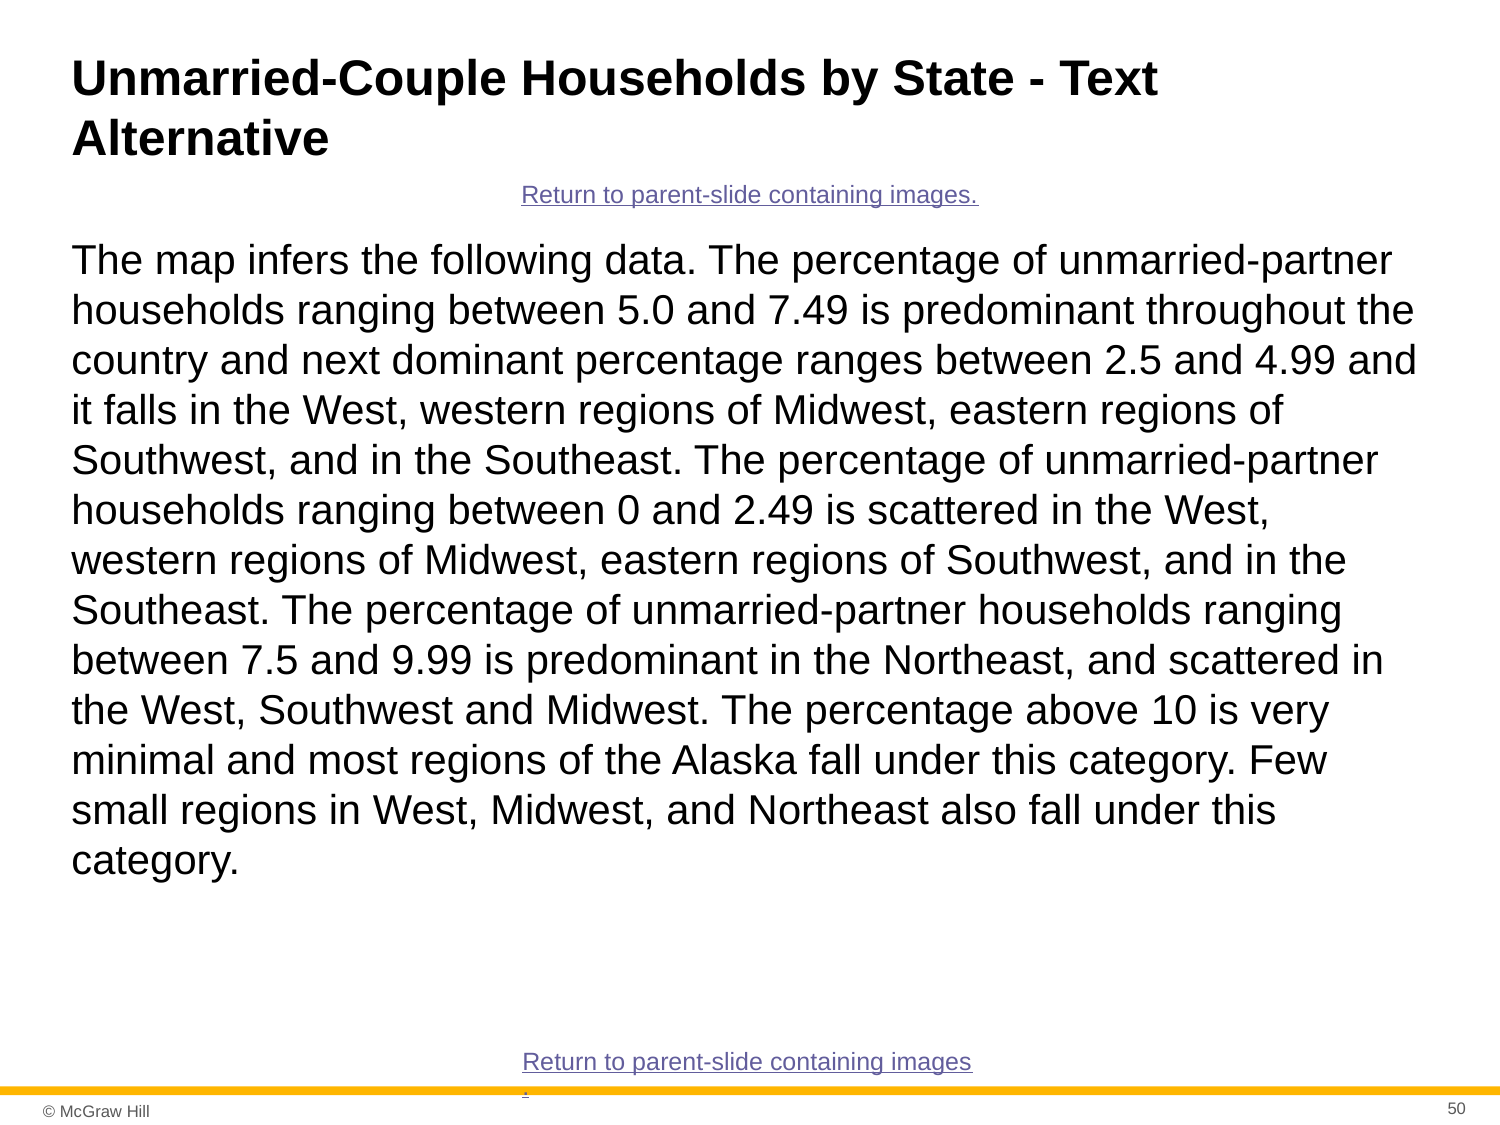

# Unmarried-Couple Households by State - Text Alternative
Return to parent-slide containing images.
The map infers the following data. The percentage of unmarried-partner households ranging between 5.0 and 7.49 is predominant throughout the country and next dominant percentage ranges between 2.5 and 4.99 and it falls in the West, western regions of Midwest, eastern regions of Southwest, and in the Southeast. The percentage of unmarried-partner households ranging between 0 and 2.49 is scattered in the West, western regions of Midwest, eastern regions of Southwest, and in the Southeast. The percentage of unmarried-partner households ranging between 7.5 and 9.99 is predominant in the Northeast, and scattered in the West, Southwest and Midwest. The percentage above 10 is very minimal and most regions of the Alaska fall under this category. Few small regions in West, Midwest, and Northeast also fall under this category.
Return to parent-slide containing images.